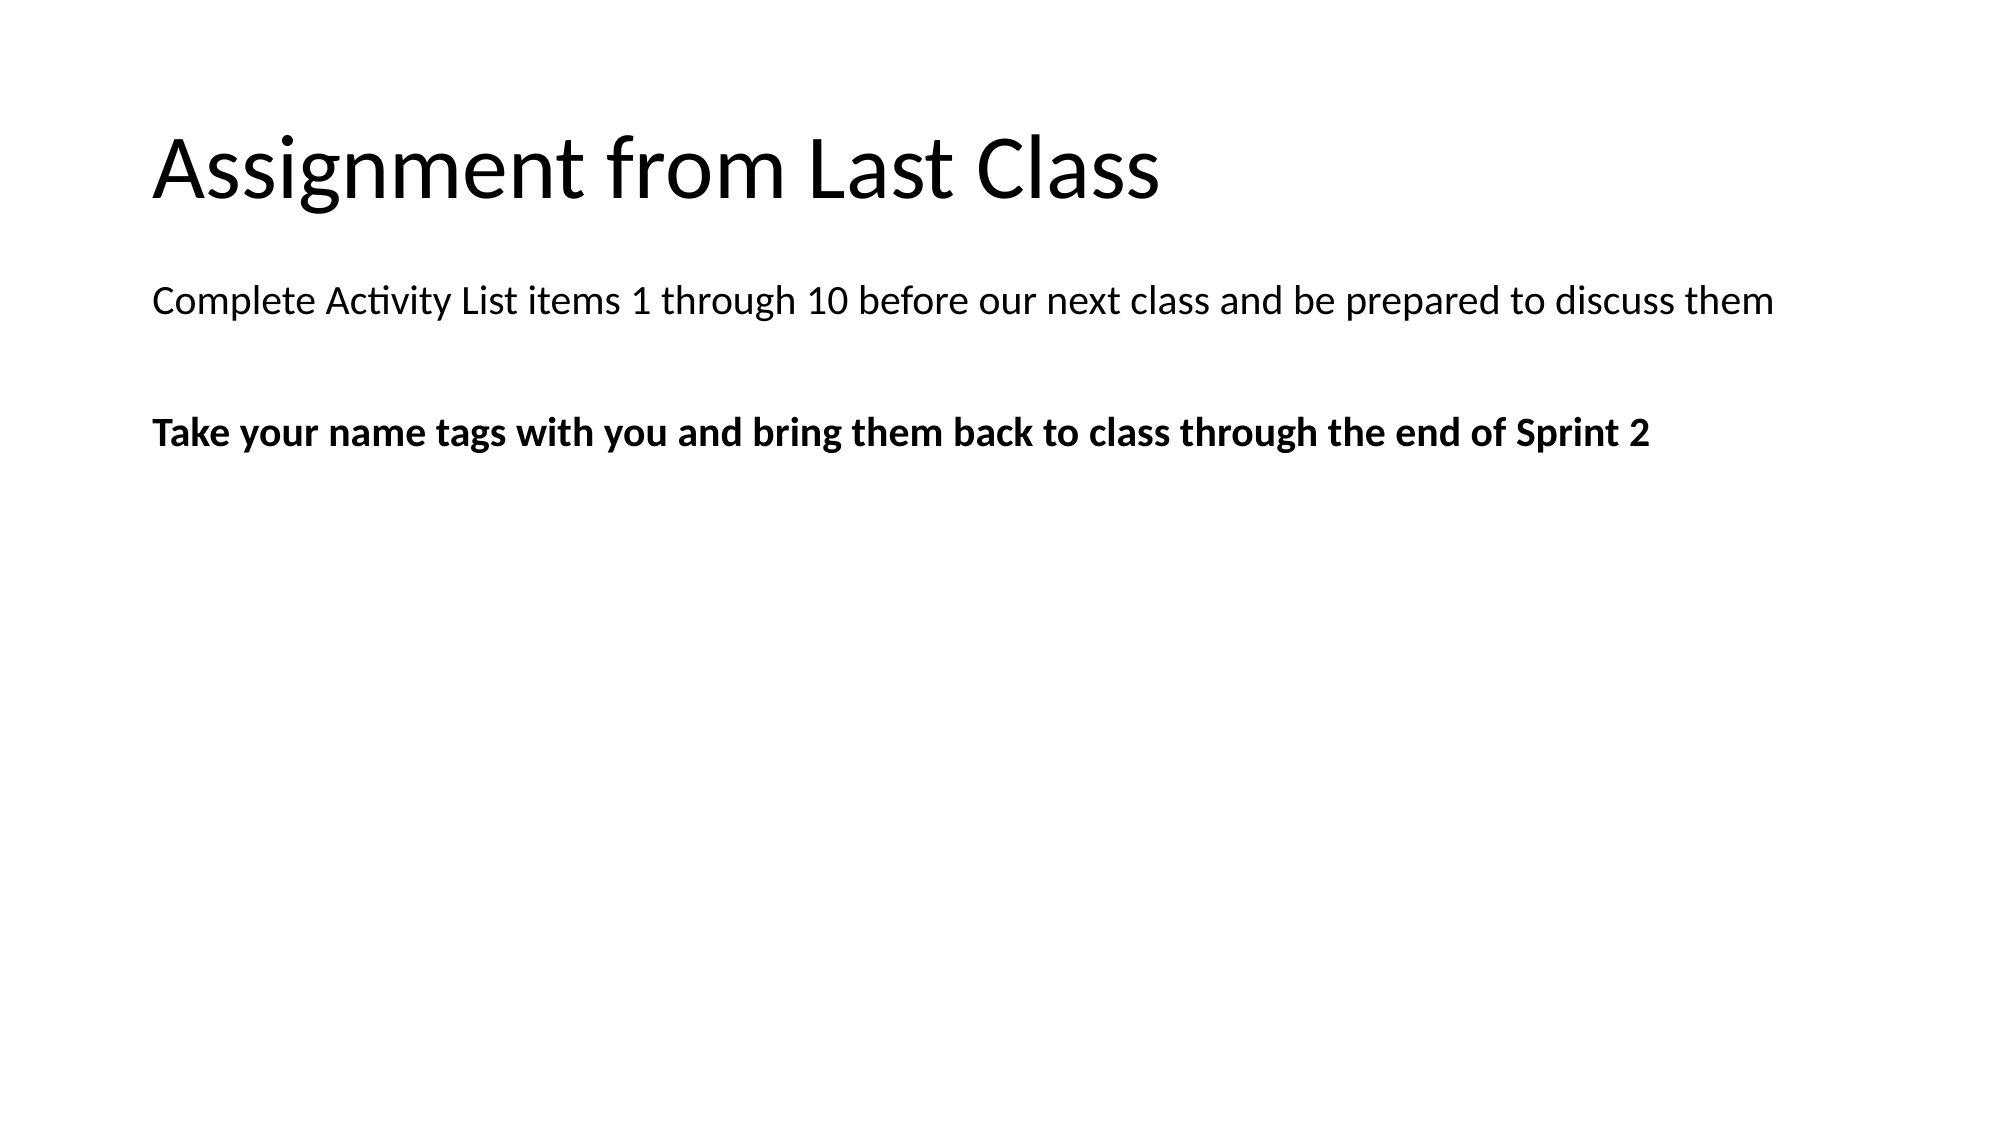

# Assignment from Last Class
Complete Activity List items 1 through 10 before our next class and be prepared to discuss them

Take your name tags with you and bring them back to class through the end of Sprint 2